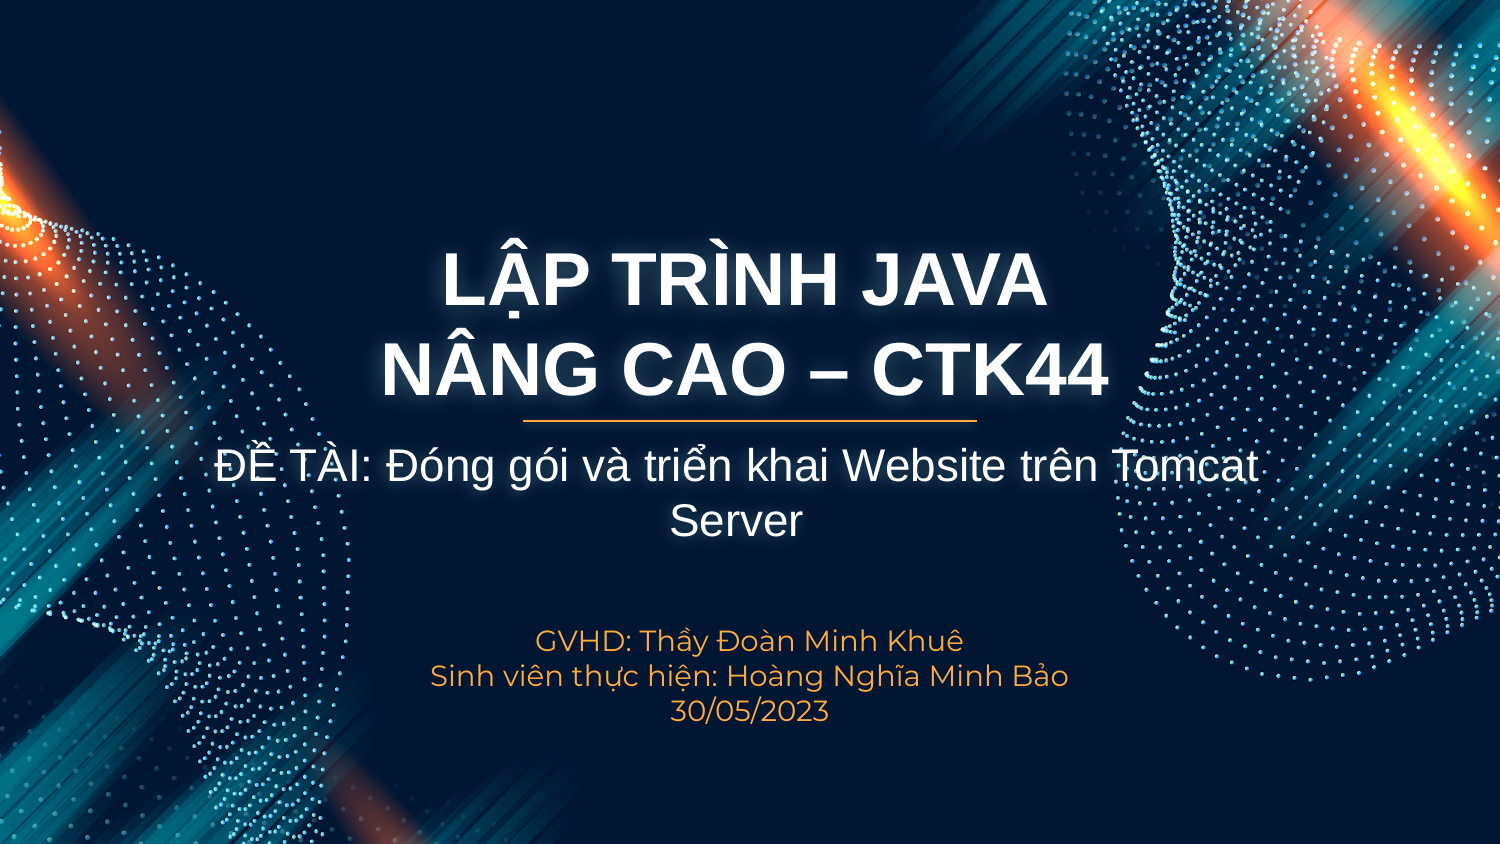

# LẬP TRÌNH JAVA NÂNG CAO – CTK44
ĐỀ TÀI: Đóng gói và triển khai Website trên Tomcat Server
GVHD: Thầy Đoàn Minh Khuê
Sinh viên thực hiện: Hoàng Nghĩa Minh Bảo
30/05/2023